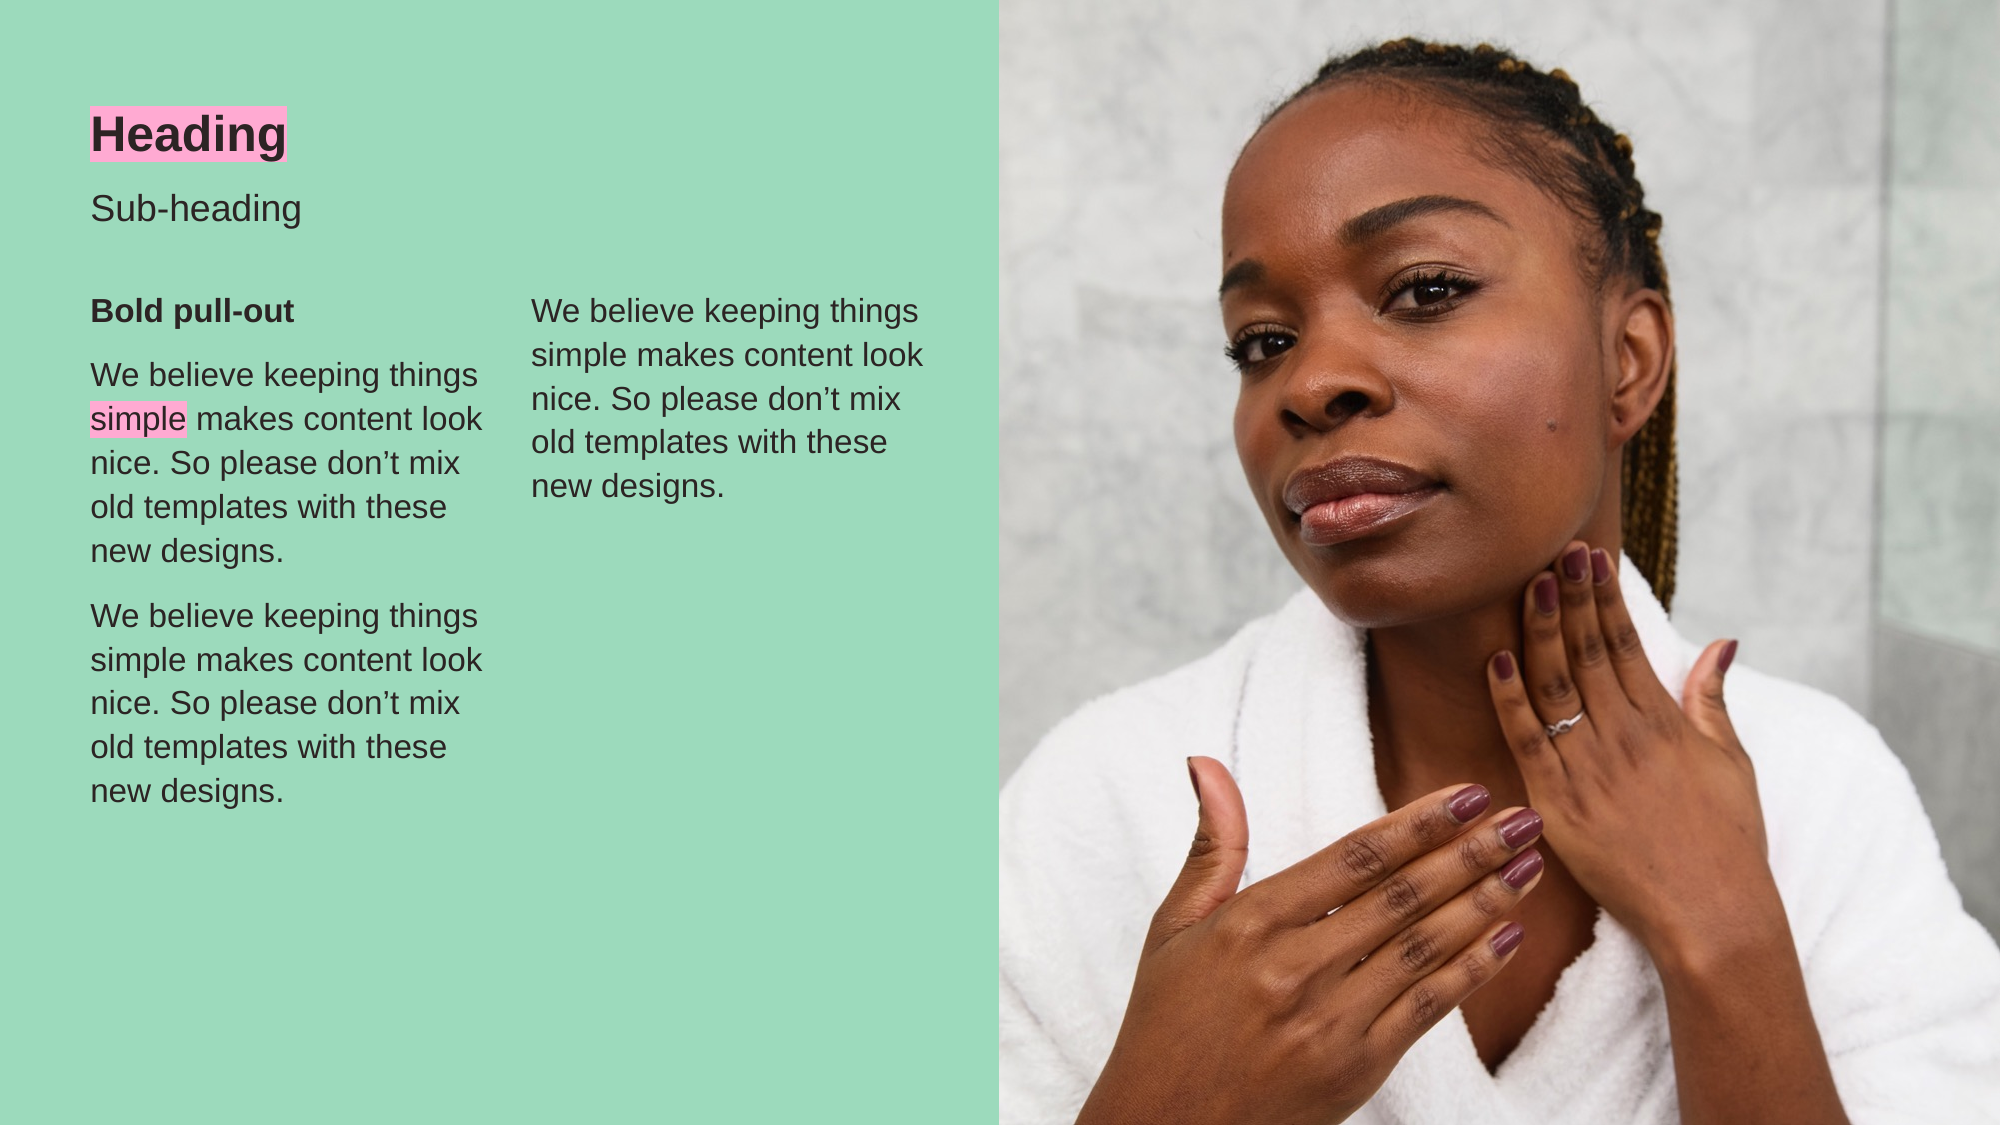

# Heading
Sub-heading
Bold pull-out
We believe keeping things simple makes content look nice. So please don’t mix old templates with these new designs.
We believe keeping things simple makes content look nice. So please don’t mix old templates with these new designs.
We believe keeping things simple makes content look nice. So please don’t mix old templates with these new designs.